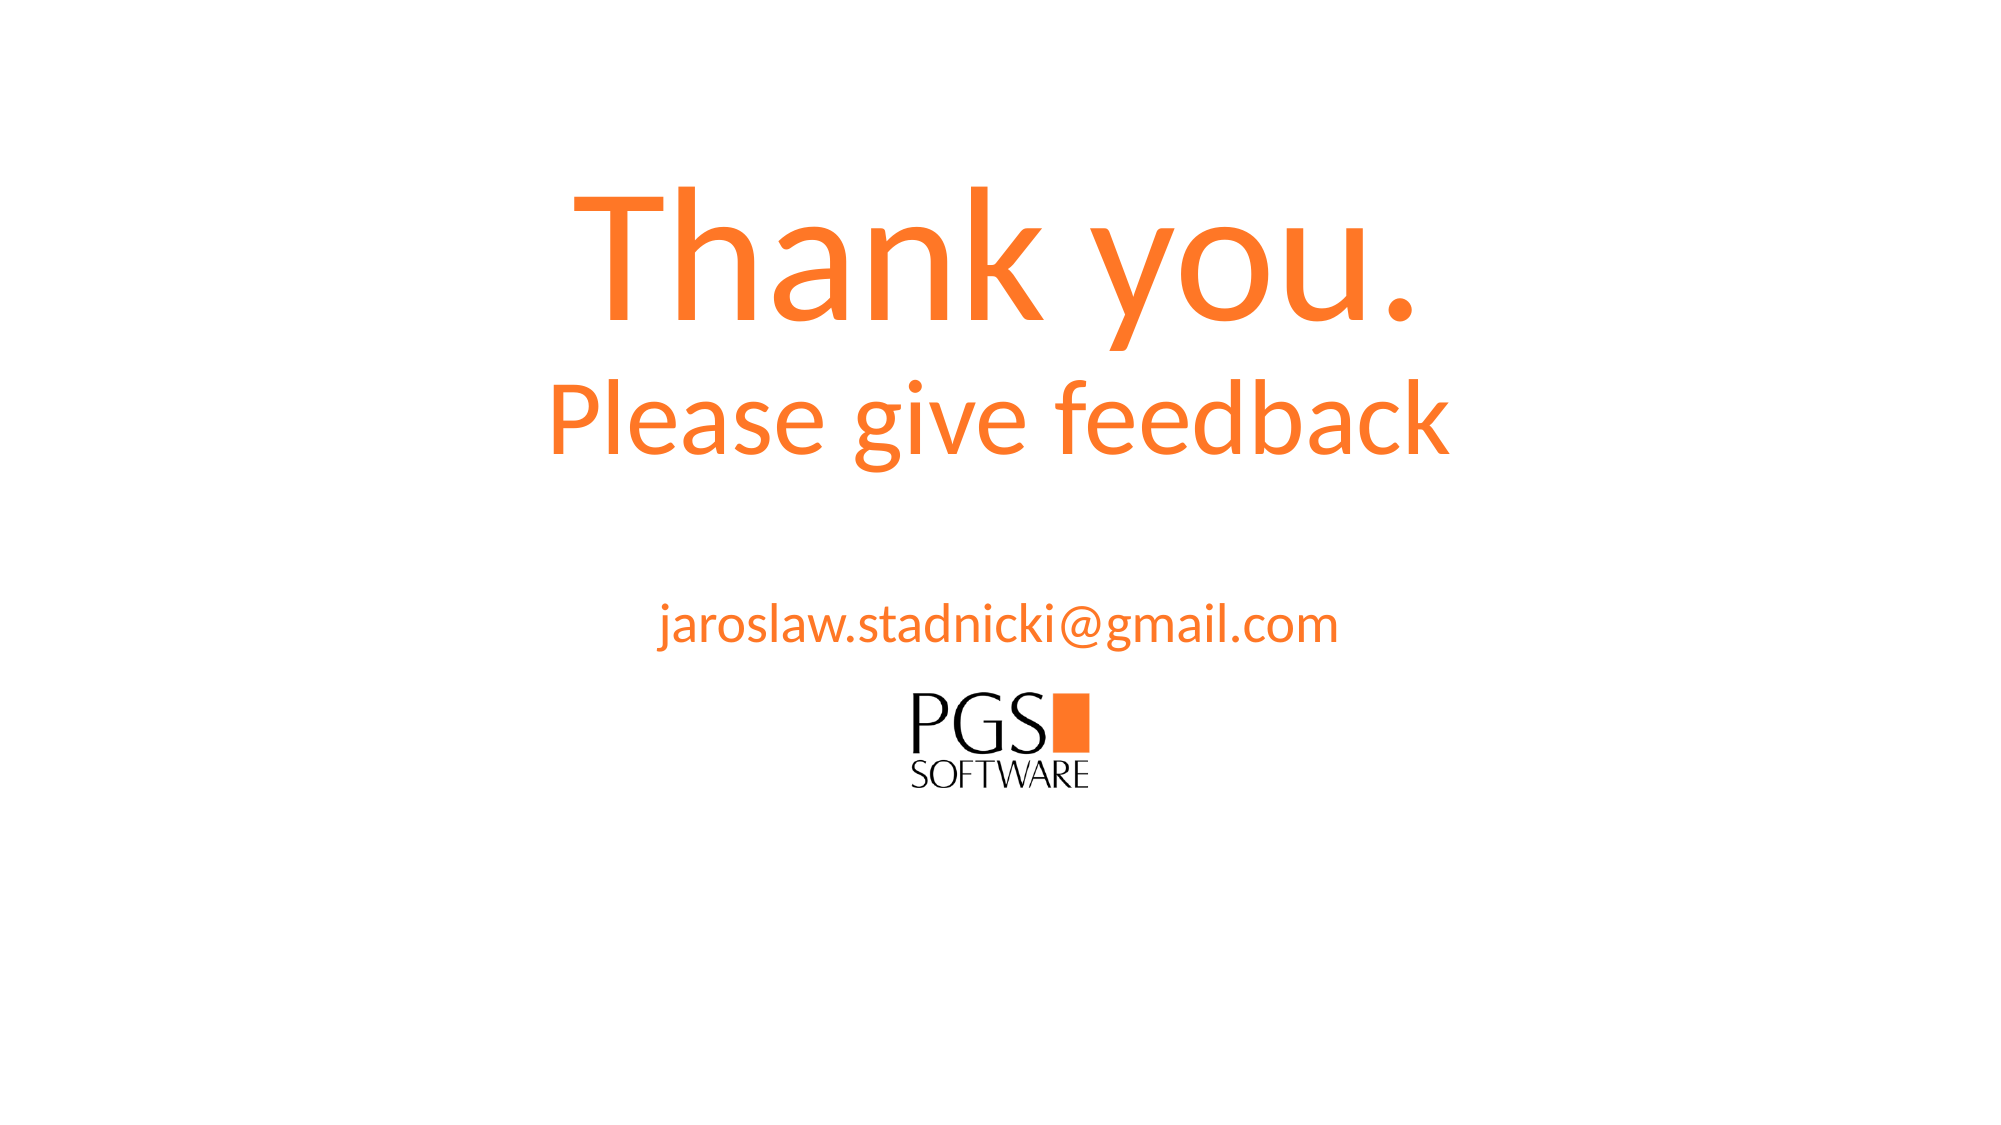

# Thank you. Please give feedback jaroslaw.stadnicki@gmail.com